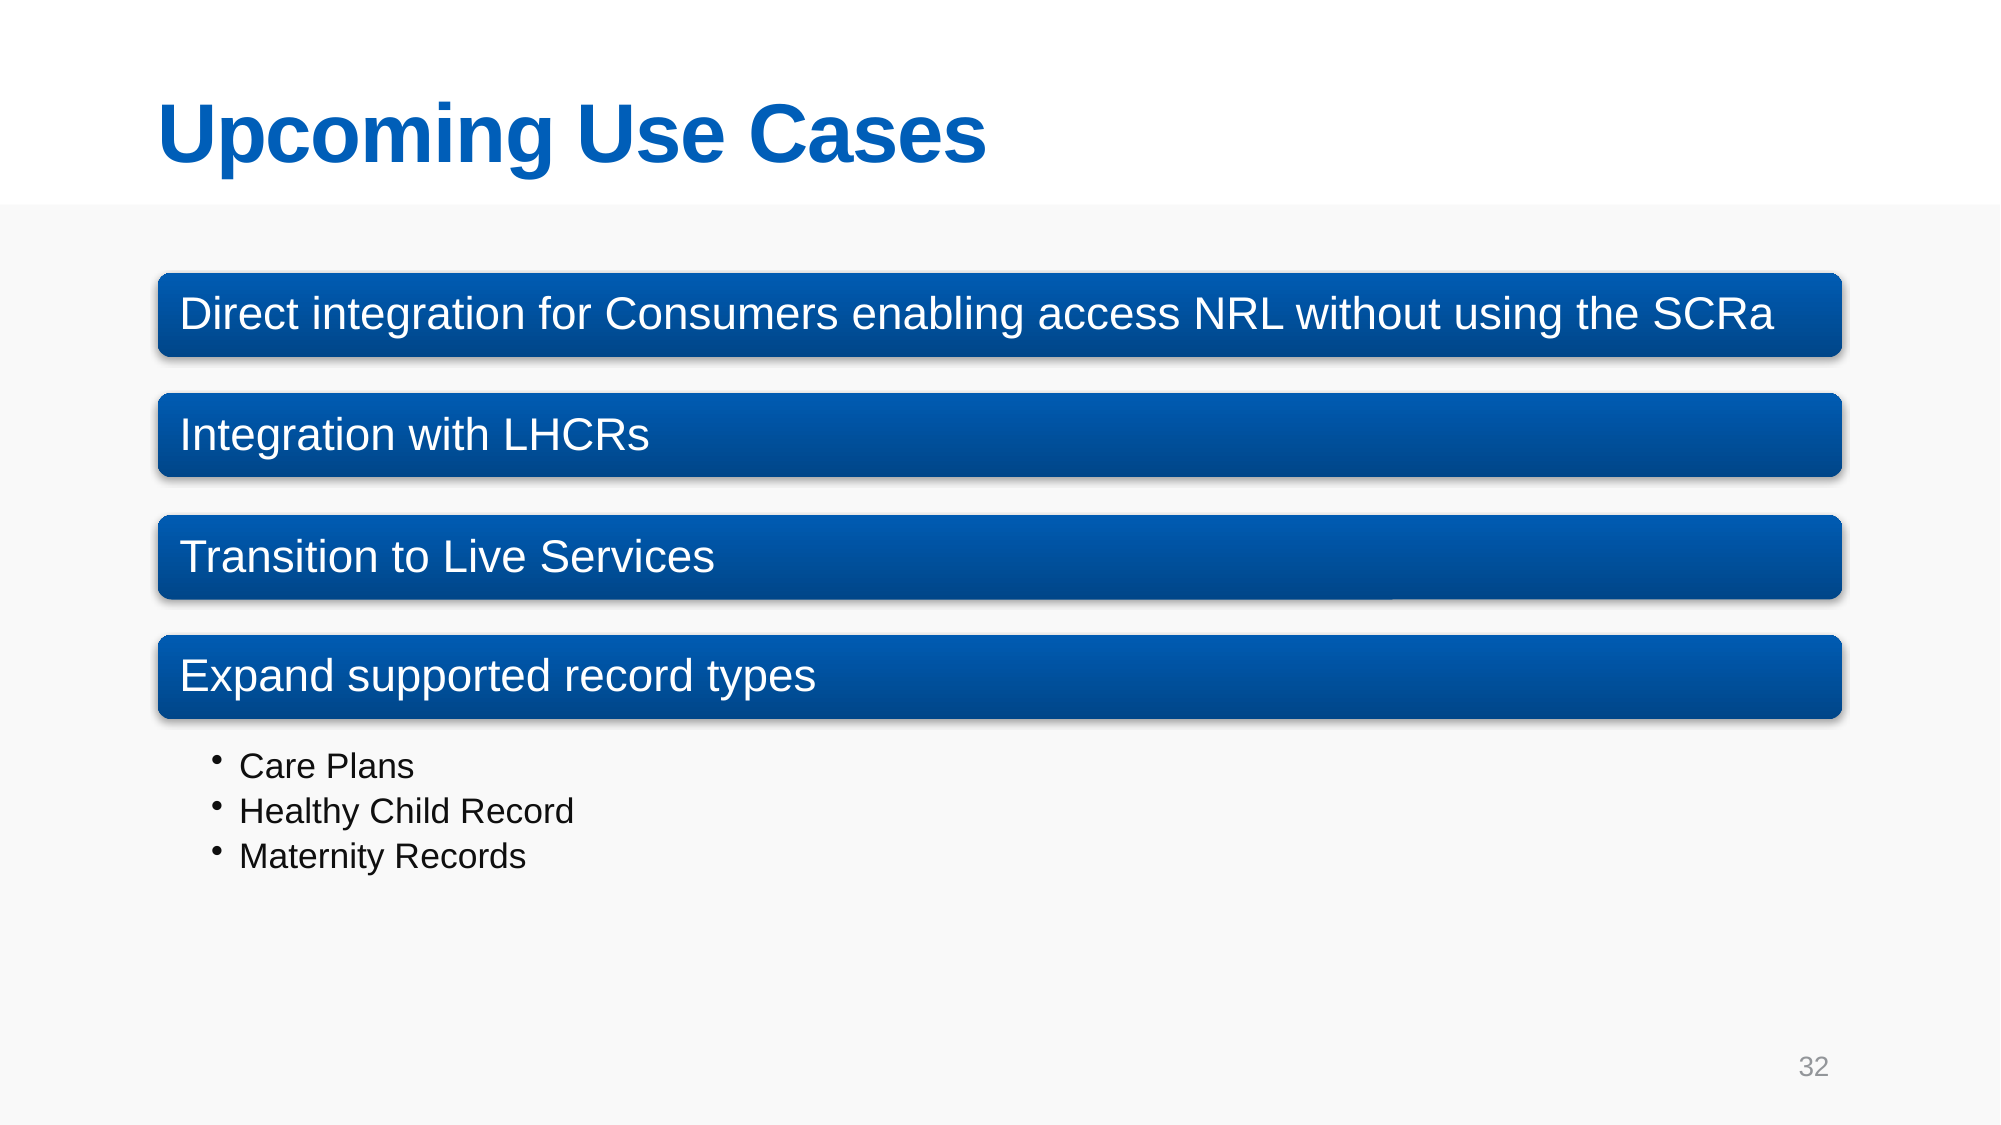

# Upcoming Use Cases
Direct integration for Consumers enabling access NRL without using the SCRa
Integration with LHCRs
Transition to Live Services
Expand supported record types
Care Plans
Healthy Child Record
Maternity Records
32